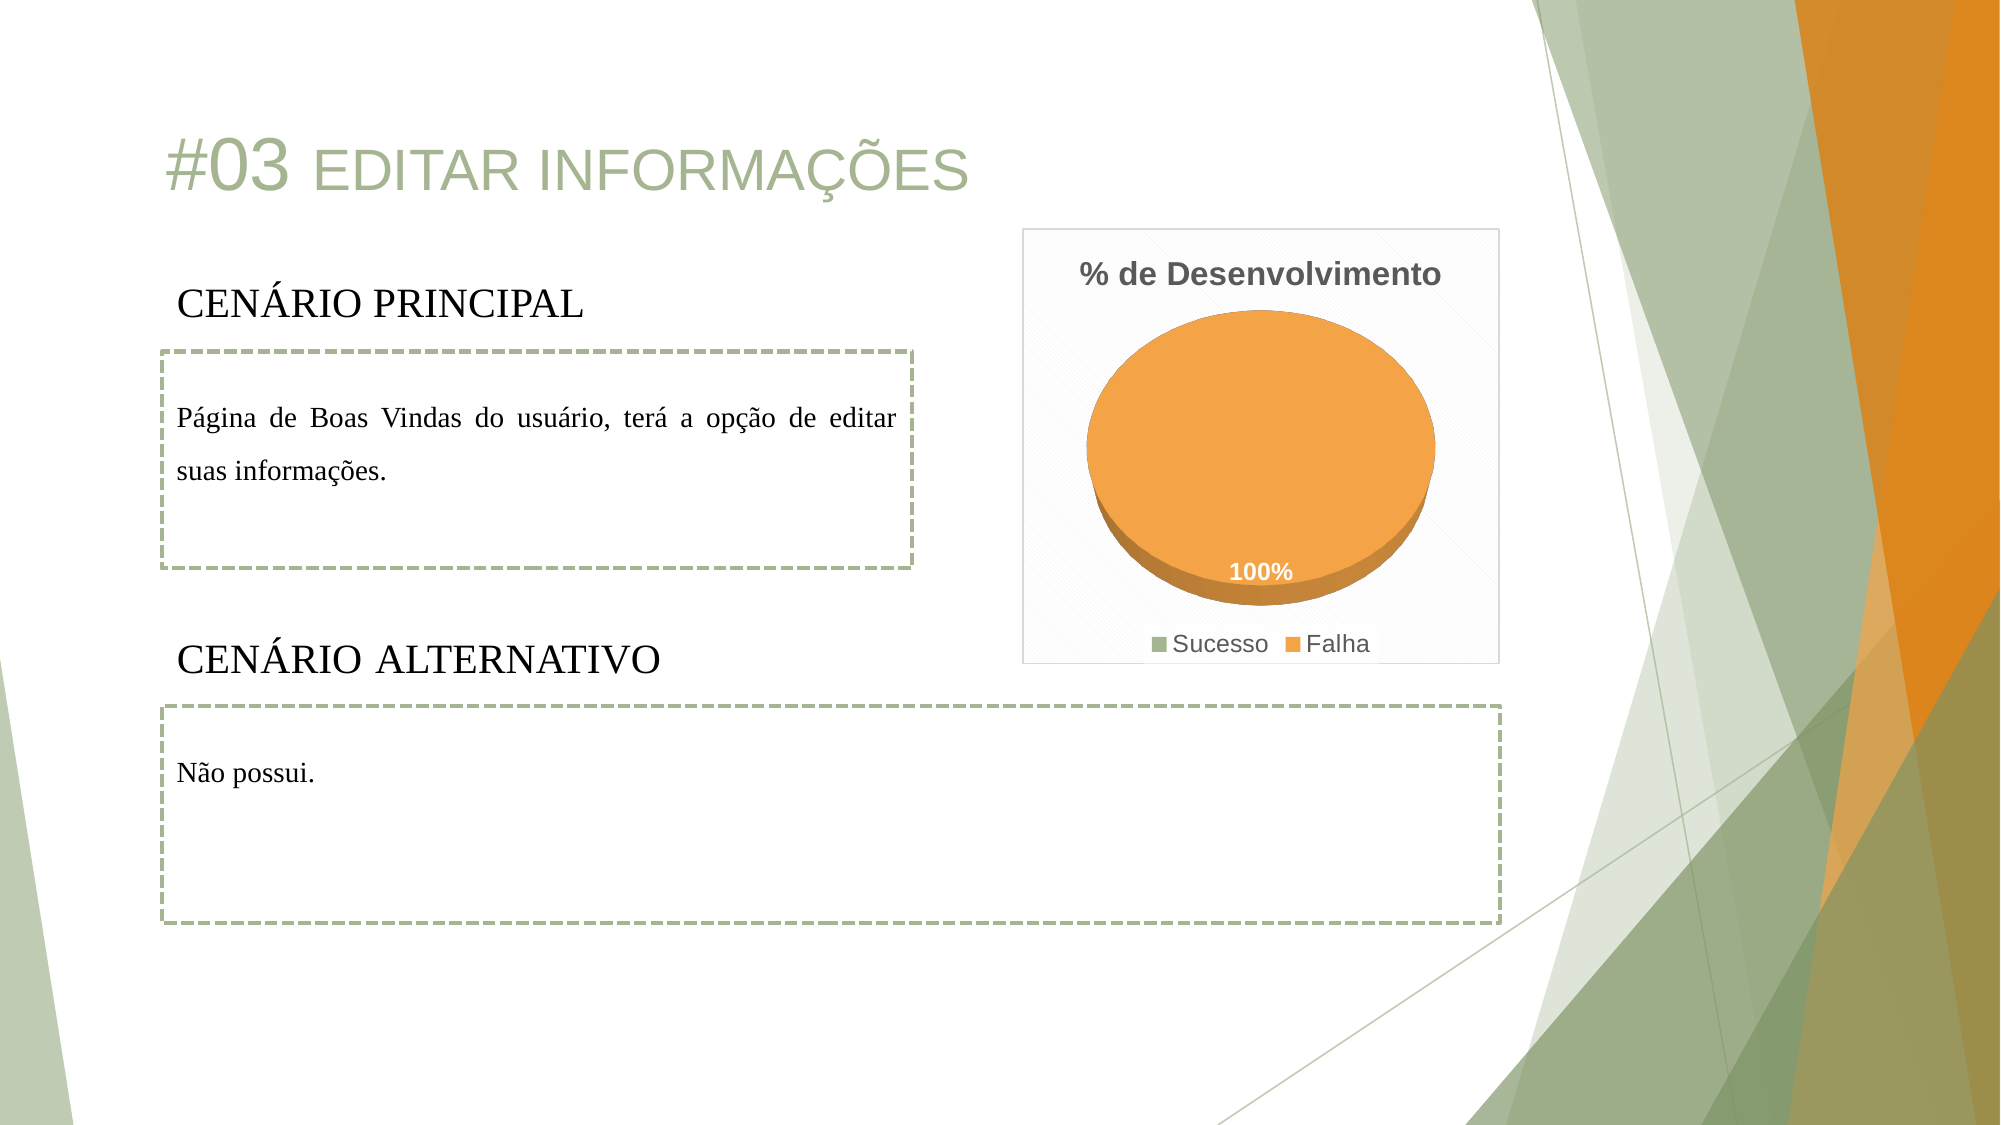

#03 EDITAR INFORMAÇÕES

[unsupported chart]

CENÁRIO PRINCIPAL
Página de Boas Vindas do usuário, terá a opção de editar suas informações.

CENÁRIO ALTERNATIVO
Não possui.